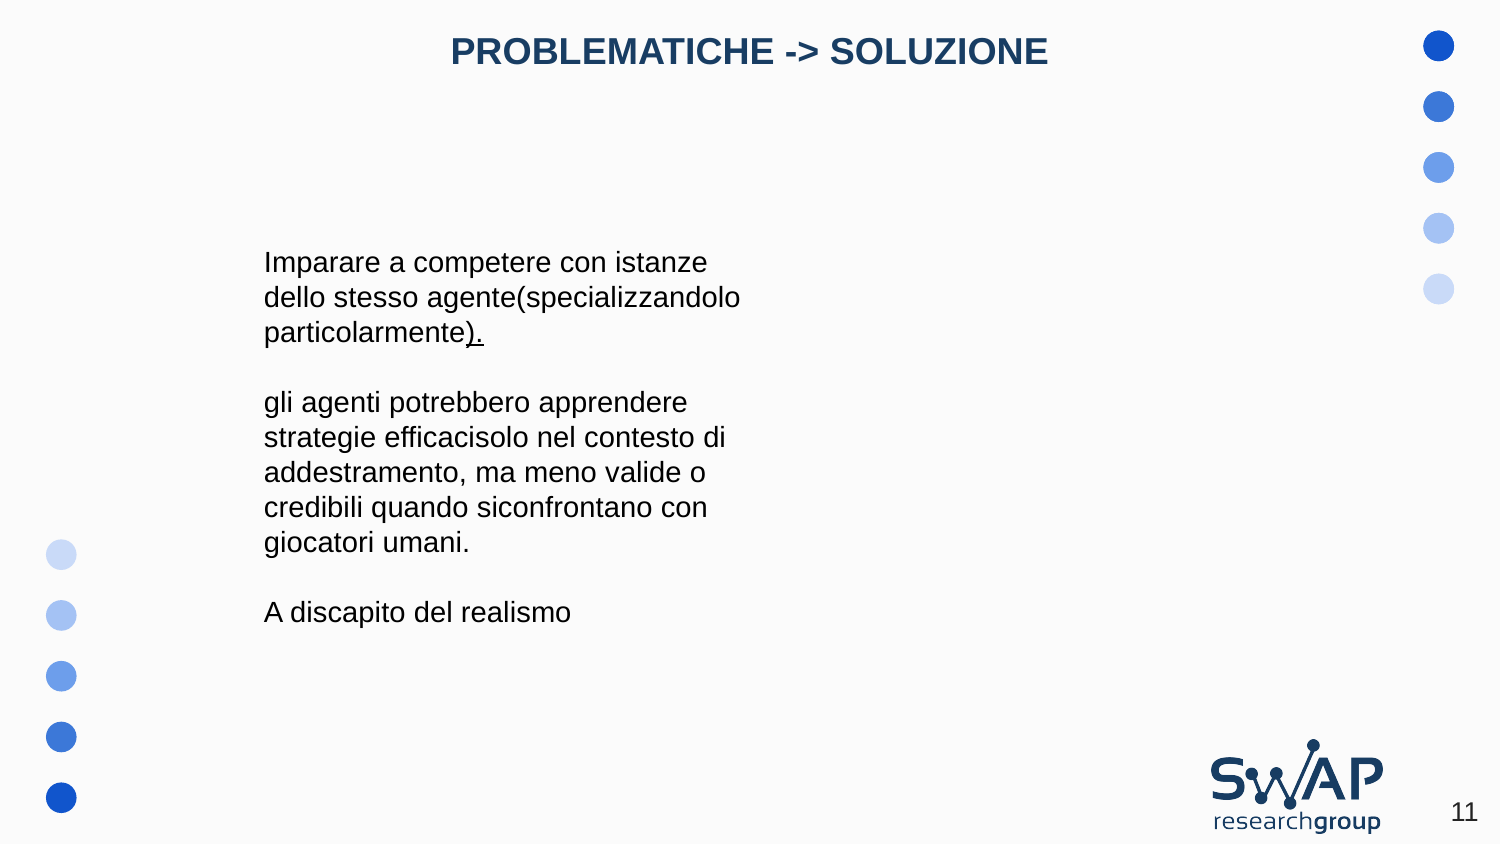

PROBLEMATICHE -> SOLUZIONE
Imparare a competere con istanze dello stesso agente(specializzandolo particolarmente).
gli agenti potrebbero apprendere strategie efficacisolo nel contesto di addestramento, ma meno valide o credibili quando siconfrontano con giocatori umani.

A discapito del realismo
11